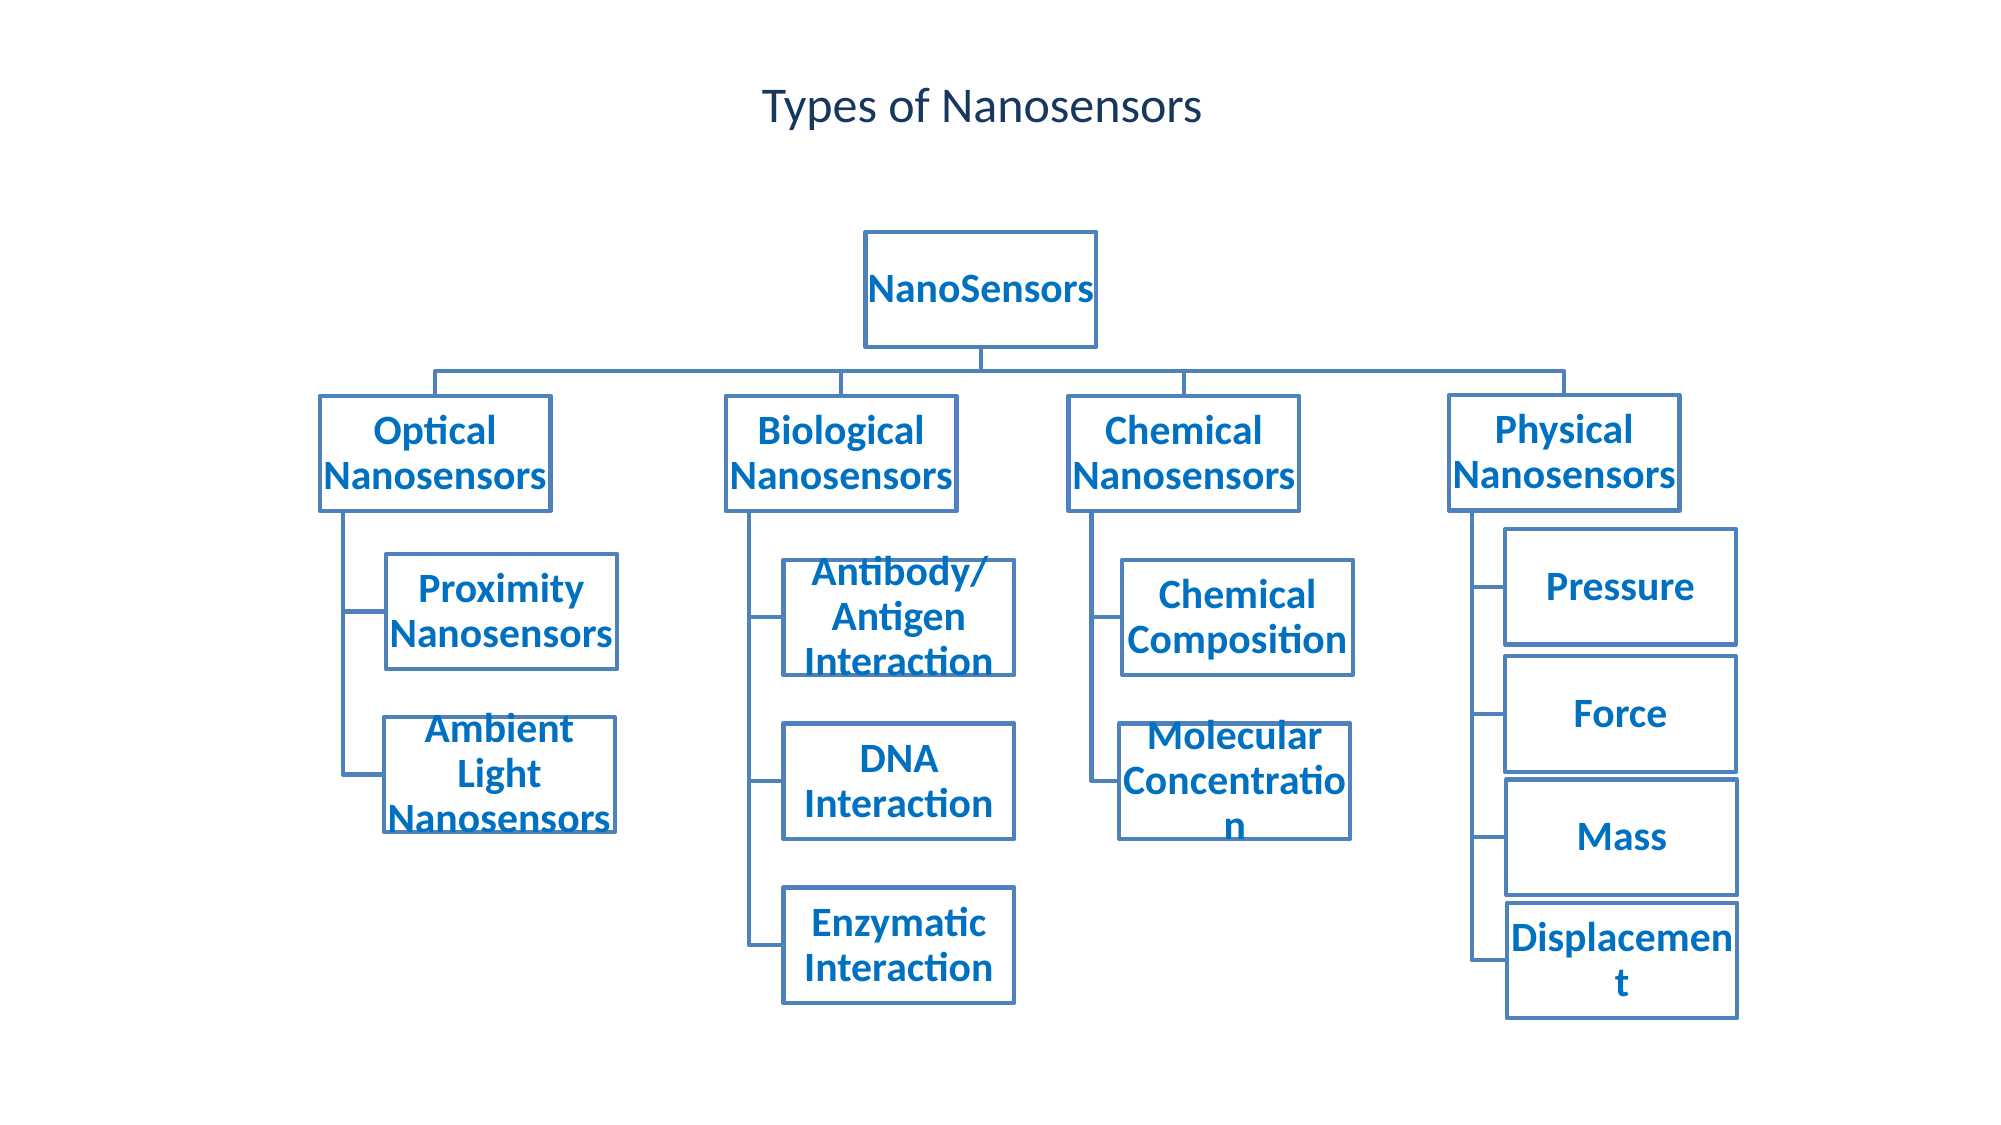

Types of Nanosensors
NanoSensors
Optical Nanosensors
Ambient Light Nanosensors
Proximity Nanosensors
Biological Nanosensors
Antibody/Antigen Interaction
DNA Interaction
Enzymatic Interaction
Chemical Nanosensors
Chemical Composition
Molecular Concentration
Physical Nanosensors
Pressure
Force
Mass
Displacement